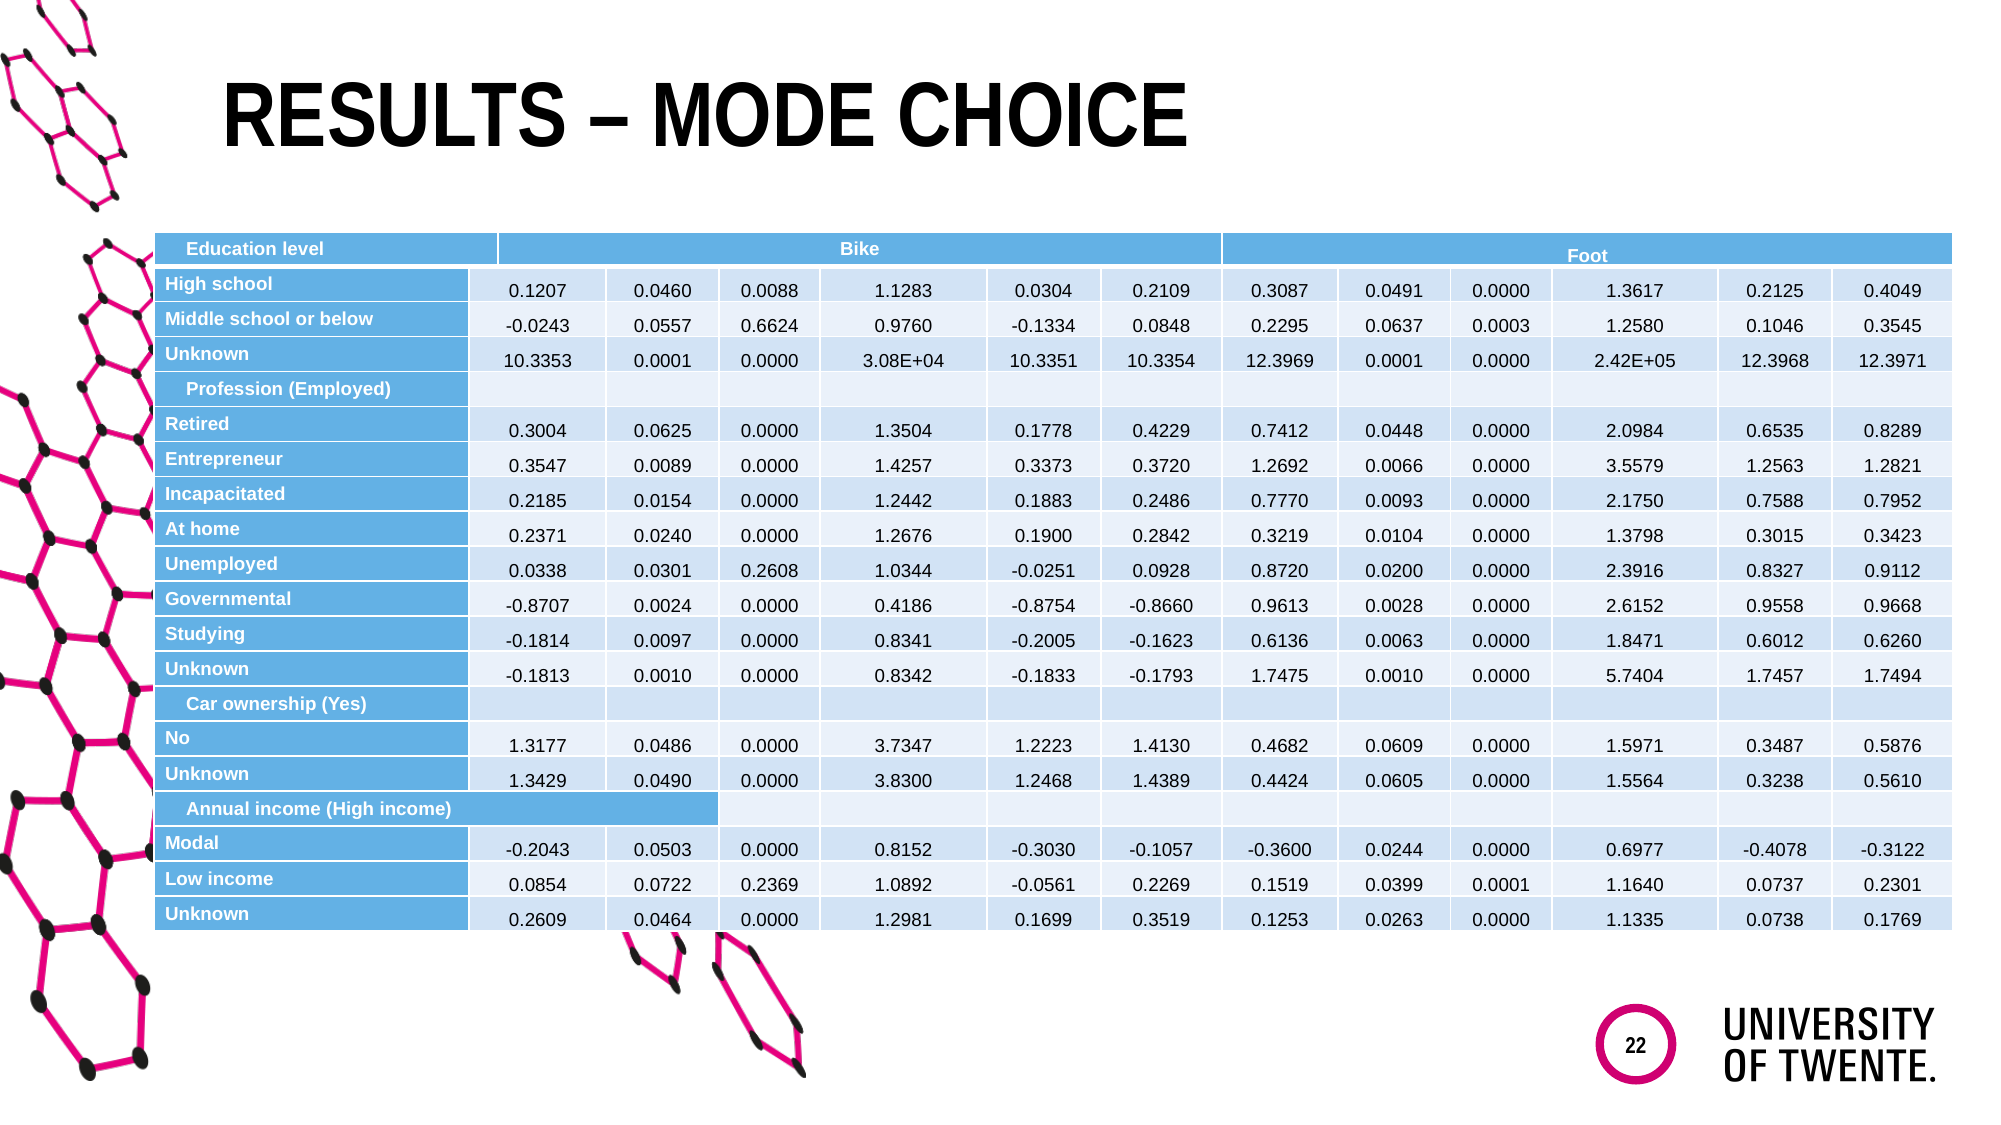

# RESULTS – mode choice
| Education level |  | Bike |  |  |  |  |  | Foot |  |  |  |  |  |
| --- | --- | --- | --- | --- | --- | --- | --- | --- | --- | --- | --- | --- | --- |
| High school | 0.1207 |  | 0.0460 | 0.0088 | 1.1283 | 0.0304 | 0.2109 | 0.3087 | 0.0491 | 0.0000 | 1.3617 | 0.2125 | 0.4049 |
| Middle school or below | -0.0243 |  | 0.0557 | 0.6624 | 0.9760 | -0.1334 | 0.0848 | 0.2295 | 0.0637 | 0.0003 | 1.2580 | 0.1046 | 0.3545 |
| Unknown | 10.3353 |  | 0.0001 | 0.0000 | 3.08E+04 | 10.3351 | 10.3354 | 12.3969 | 0.0001 | 0.0000 | 2.42E+05 | 12.3968 | 12.3971 |
| Profession (Employed) |  |  |  |  |  |  |  |  |  |  |  |  |  |
| Retired | 0.3004 |  | 0.0625 | 0.0000 | 1.3504 | 0.1778 | 0.4229 | 0.7412 | 0.0448 | 0.0000 | 2.0984 | 0.6535 | 0.8289 |
| Entrepreneur | 0.3547 |  | 0.0089 | 0.0000 | 1.4257 | 0.3373 | 0.3720 | 1.2692 | 0.0066 | 0.0000 | 3.5579 | 1.2563 | 1.2821 |
| Incapacitated | 0.2185 |  | 0.0154 | 0.0000 | 1.2442 | 0.1883 | 0.2486 | 0.7770 | 0.0093 | 0.0000 | 2.1750 | 0.7588 | 0.7952 |
| At home | 0.2371 |  | 0.0240 | 0.0000 | 1.2676 | 0.1900 | 0.2842 | 0.3219 | 0.0104 | 0.0000 | 1.3798 | 0.3015 | 0.3423 |
| Unemployed | 0.0338 |  | 0.0301 | 0.2608 | 1.0344 | -0.0251 | 0.0928 | 0.8720 | 0.0200 | 0.0000 | 2.3916 | 0.8327 | 0.9112 |
| Governmental | -0.8707 |  | 0.0024 | 0.0000 | 0.4186 | -0.8754 | -0.8660 | 0.9613 | 0.0028 | 0.0000 | 2.6152 | 0.9558 | 0.9668 |
| Studying | -0.1814 |  | 0.0097 | 0.0000 | 0.8341 | -0.2005 | -0.1623 | 0.6136 | 0.0063 | 0.0000 | 1.8471 | 0.6012 | 0.6260 |
| Unknown | -0.1813 |  | 0.0010 | 0.0000 | 0.8342 | -0.1833 | -0.1793 | 1.7475 | 0.0010 | 0.0000 | 5.7404 | 1.7457 | 1.7494 |
| Car ownership (Yes) |  |  |  |  |  |  |  |  |  |  |  |  |  |
| No | 1.3177 |  | 0.0486 | 0.0000 | 3.7347 | 1.2223 | 1.4130 | 0.4682 | 0.0609 | 0.0000 | 1.5971 | 0.3487 | 0.5876 |
| Unknown | 1.3429 |  | 0.0490 | 0.0000 | 3.8300 | 1.2468 | 1.4389 | 0.4424 | 0.0605 | 0.0000 | 1.5564 | 0.3238 | 0.5610 |
| Annual income (High income) |  |  |  |  |  |  |  |  |  |  |  |  |  |
| Modal | -0.2043 |  | 0.0503 | 0.0000 | 0.8152 | -0.3030 | -0.1057 | -0.3600 | 0.0244 | 0.0000 | 0.6977 | -0.4078 | -0.3122 |
| Low income | 0.0854 |  | 0.0722 | 0.2369 | 1.0892 | -0.0561 | 0.2269 | 0.1519 | 0.0399 | 0.0001 | 1.1640 | 0.0737 | 0.2301 |
| Unknown | 0.2609 |  | 0.0464 | 0.0000 | 1.2981 | 0.1699 | 0.3519 | 0.1253 | 0.0263 | 0.0000 | 1.1335 | 0.0738 | 0.1769 |
22